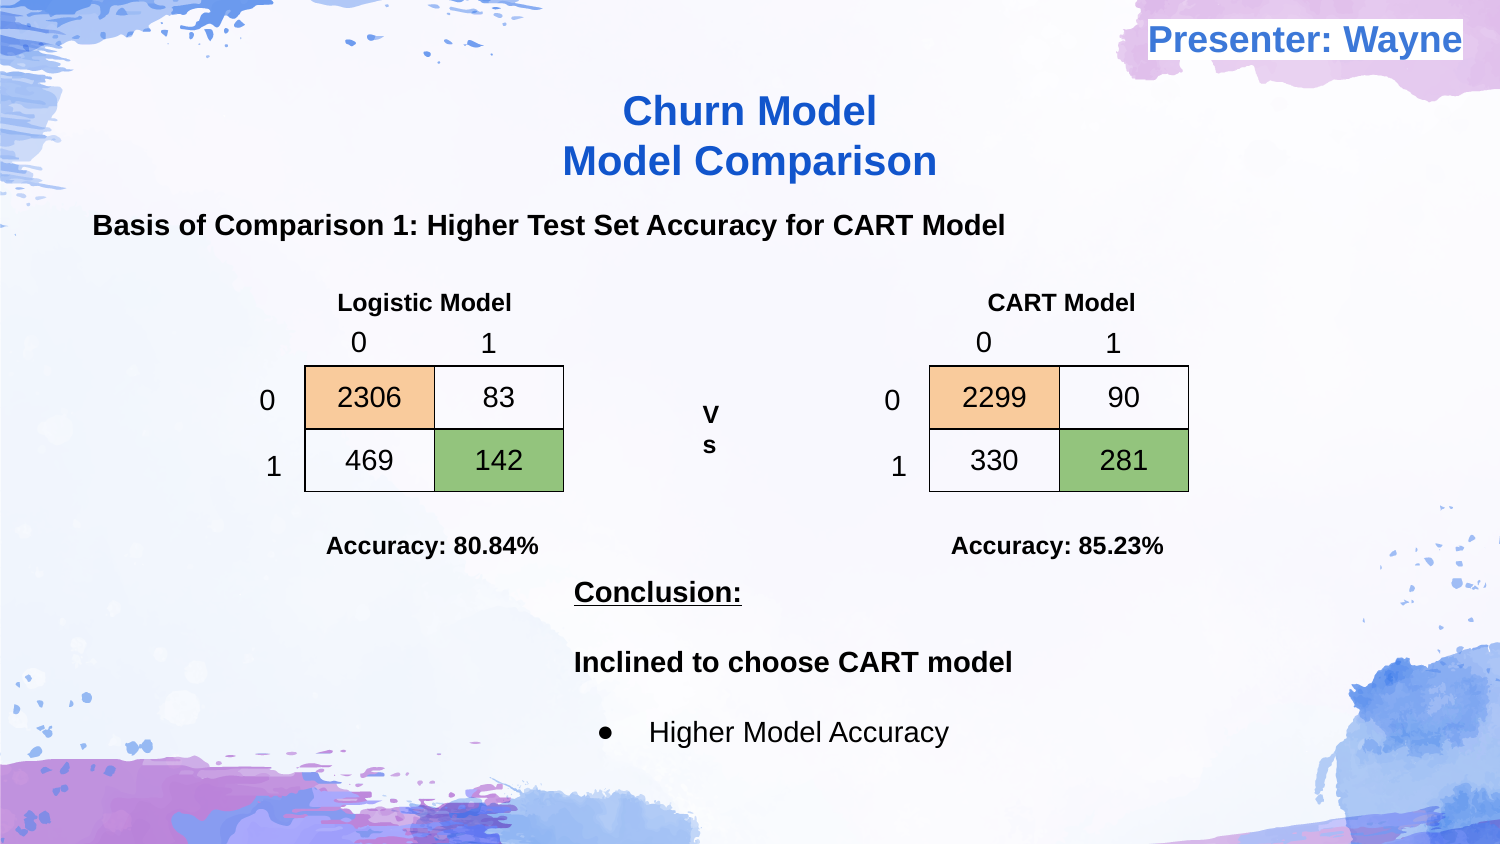

Presenter: Wayne
# Churn Model
Model Comparison

Basis of Comparison 1: Higher Test Set Accuracy for CART Model
Logistic Model
CART Model
0
0
1
1
| 2306 | 83 |
| --- | --- |
| 469 | 142 |
| 2299 | 90 |
| --- | --- |
| 330 | 281 |
0
0
Vs
1
1
Accuracy: 80.84%
Accuracy: 85.23%
Conclusion:

Inclined to choose CART model

Higher Model Accuracy